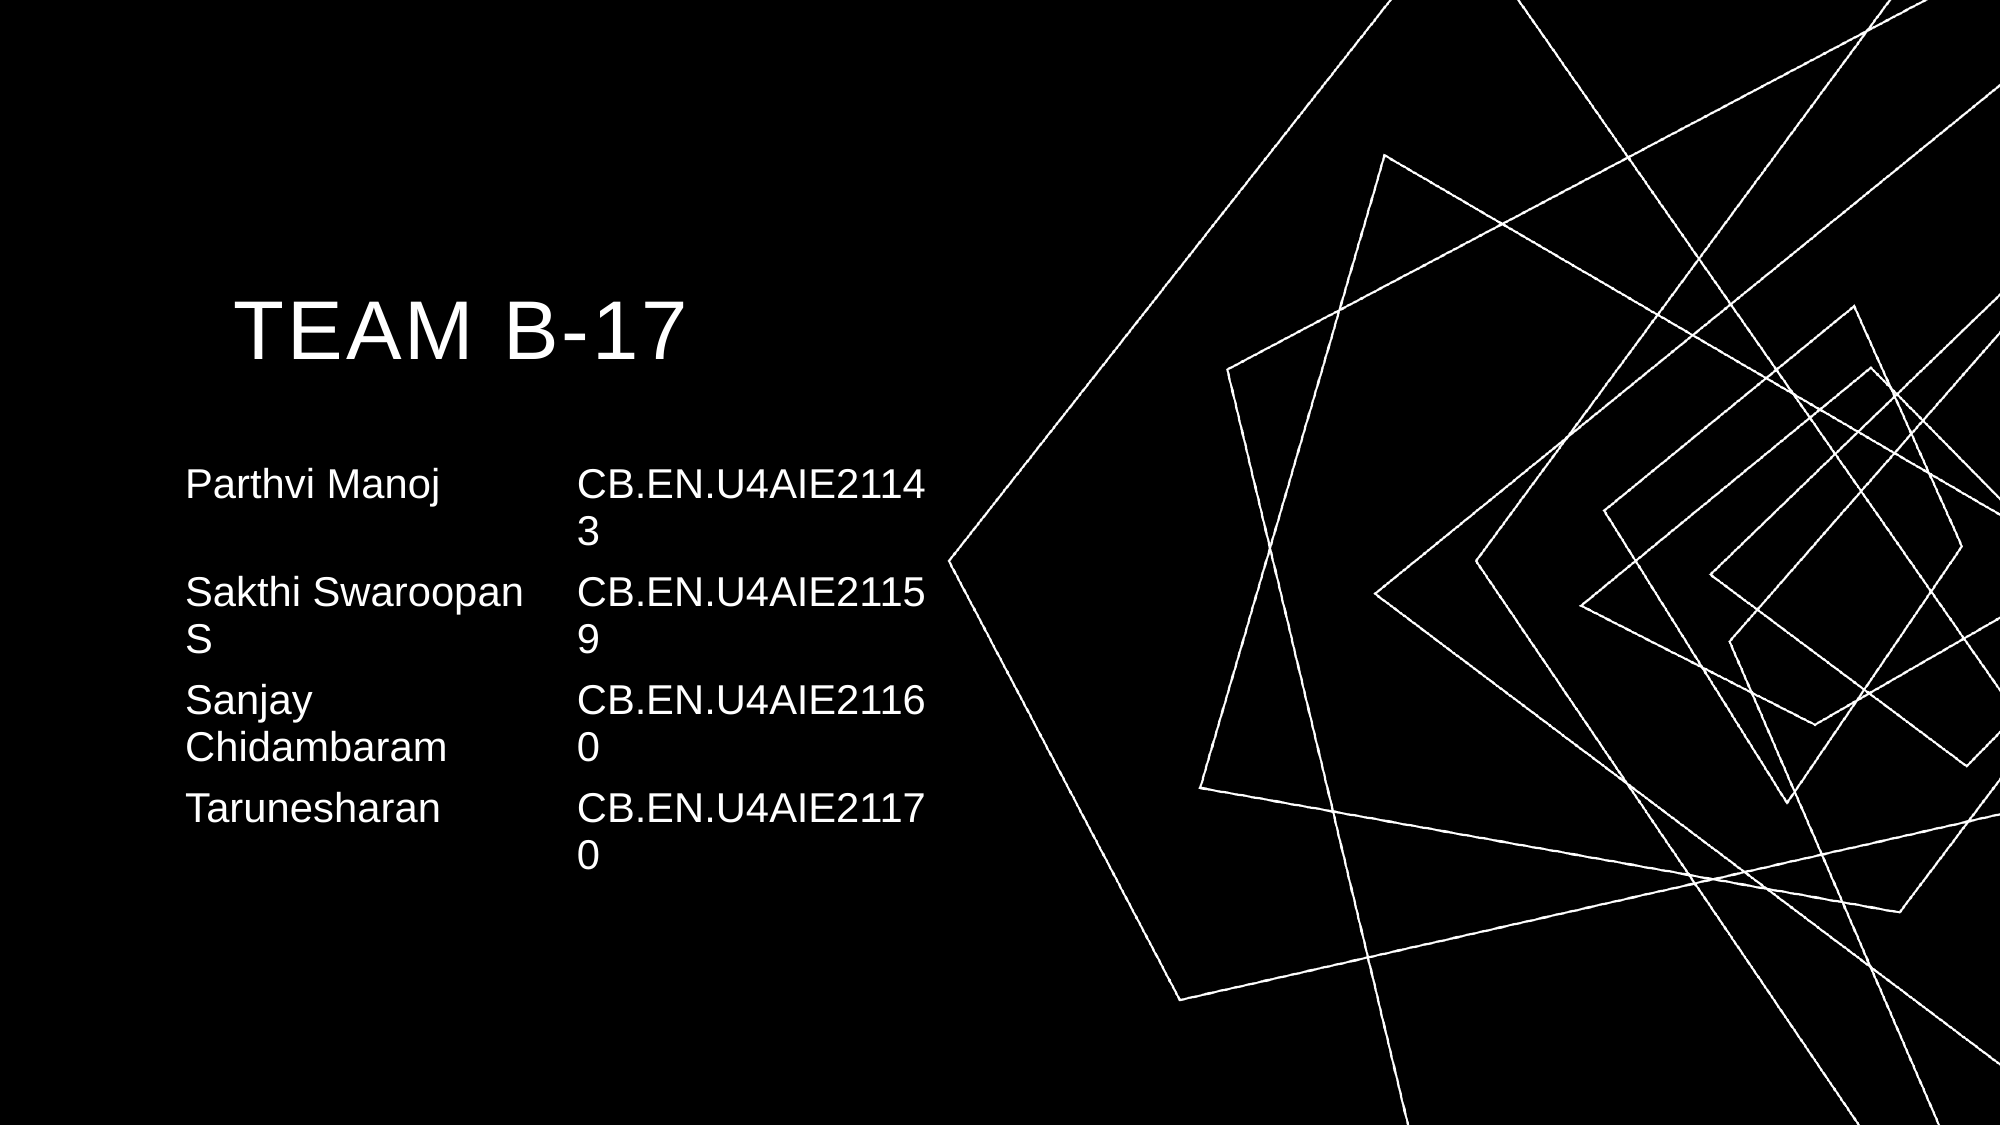

# Team b-17
| Parthvi Manoj | CB.EN.U4AIE21143 |
| --- | --- |
| Sakthi Swaroopan S | CB.EN.U4AIE21159 |
| Sanjay Chidambaram | CB.EN.U4AIE21160 |
| Tarunesharan | CB.EN.U4AIE21170 |